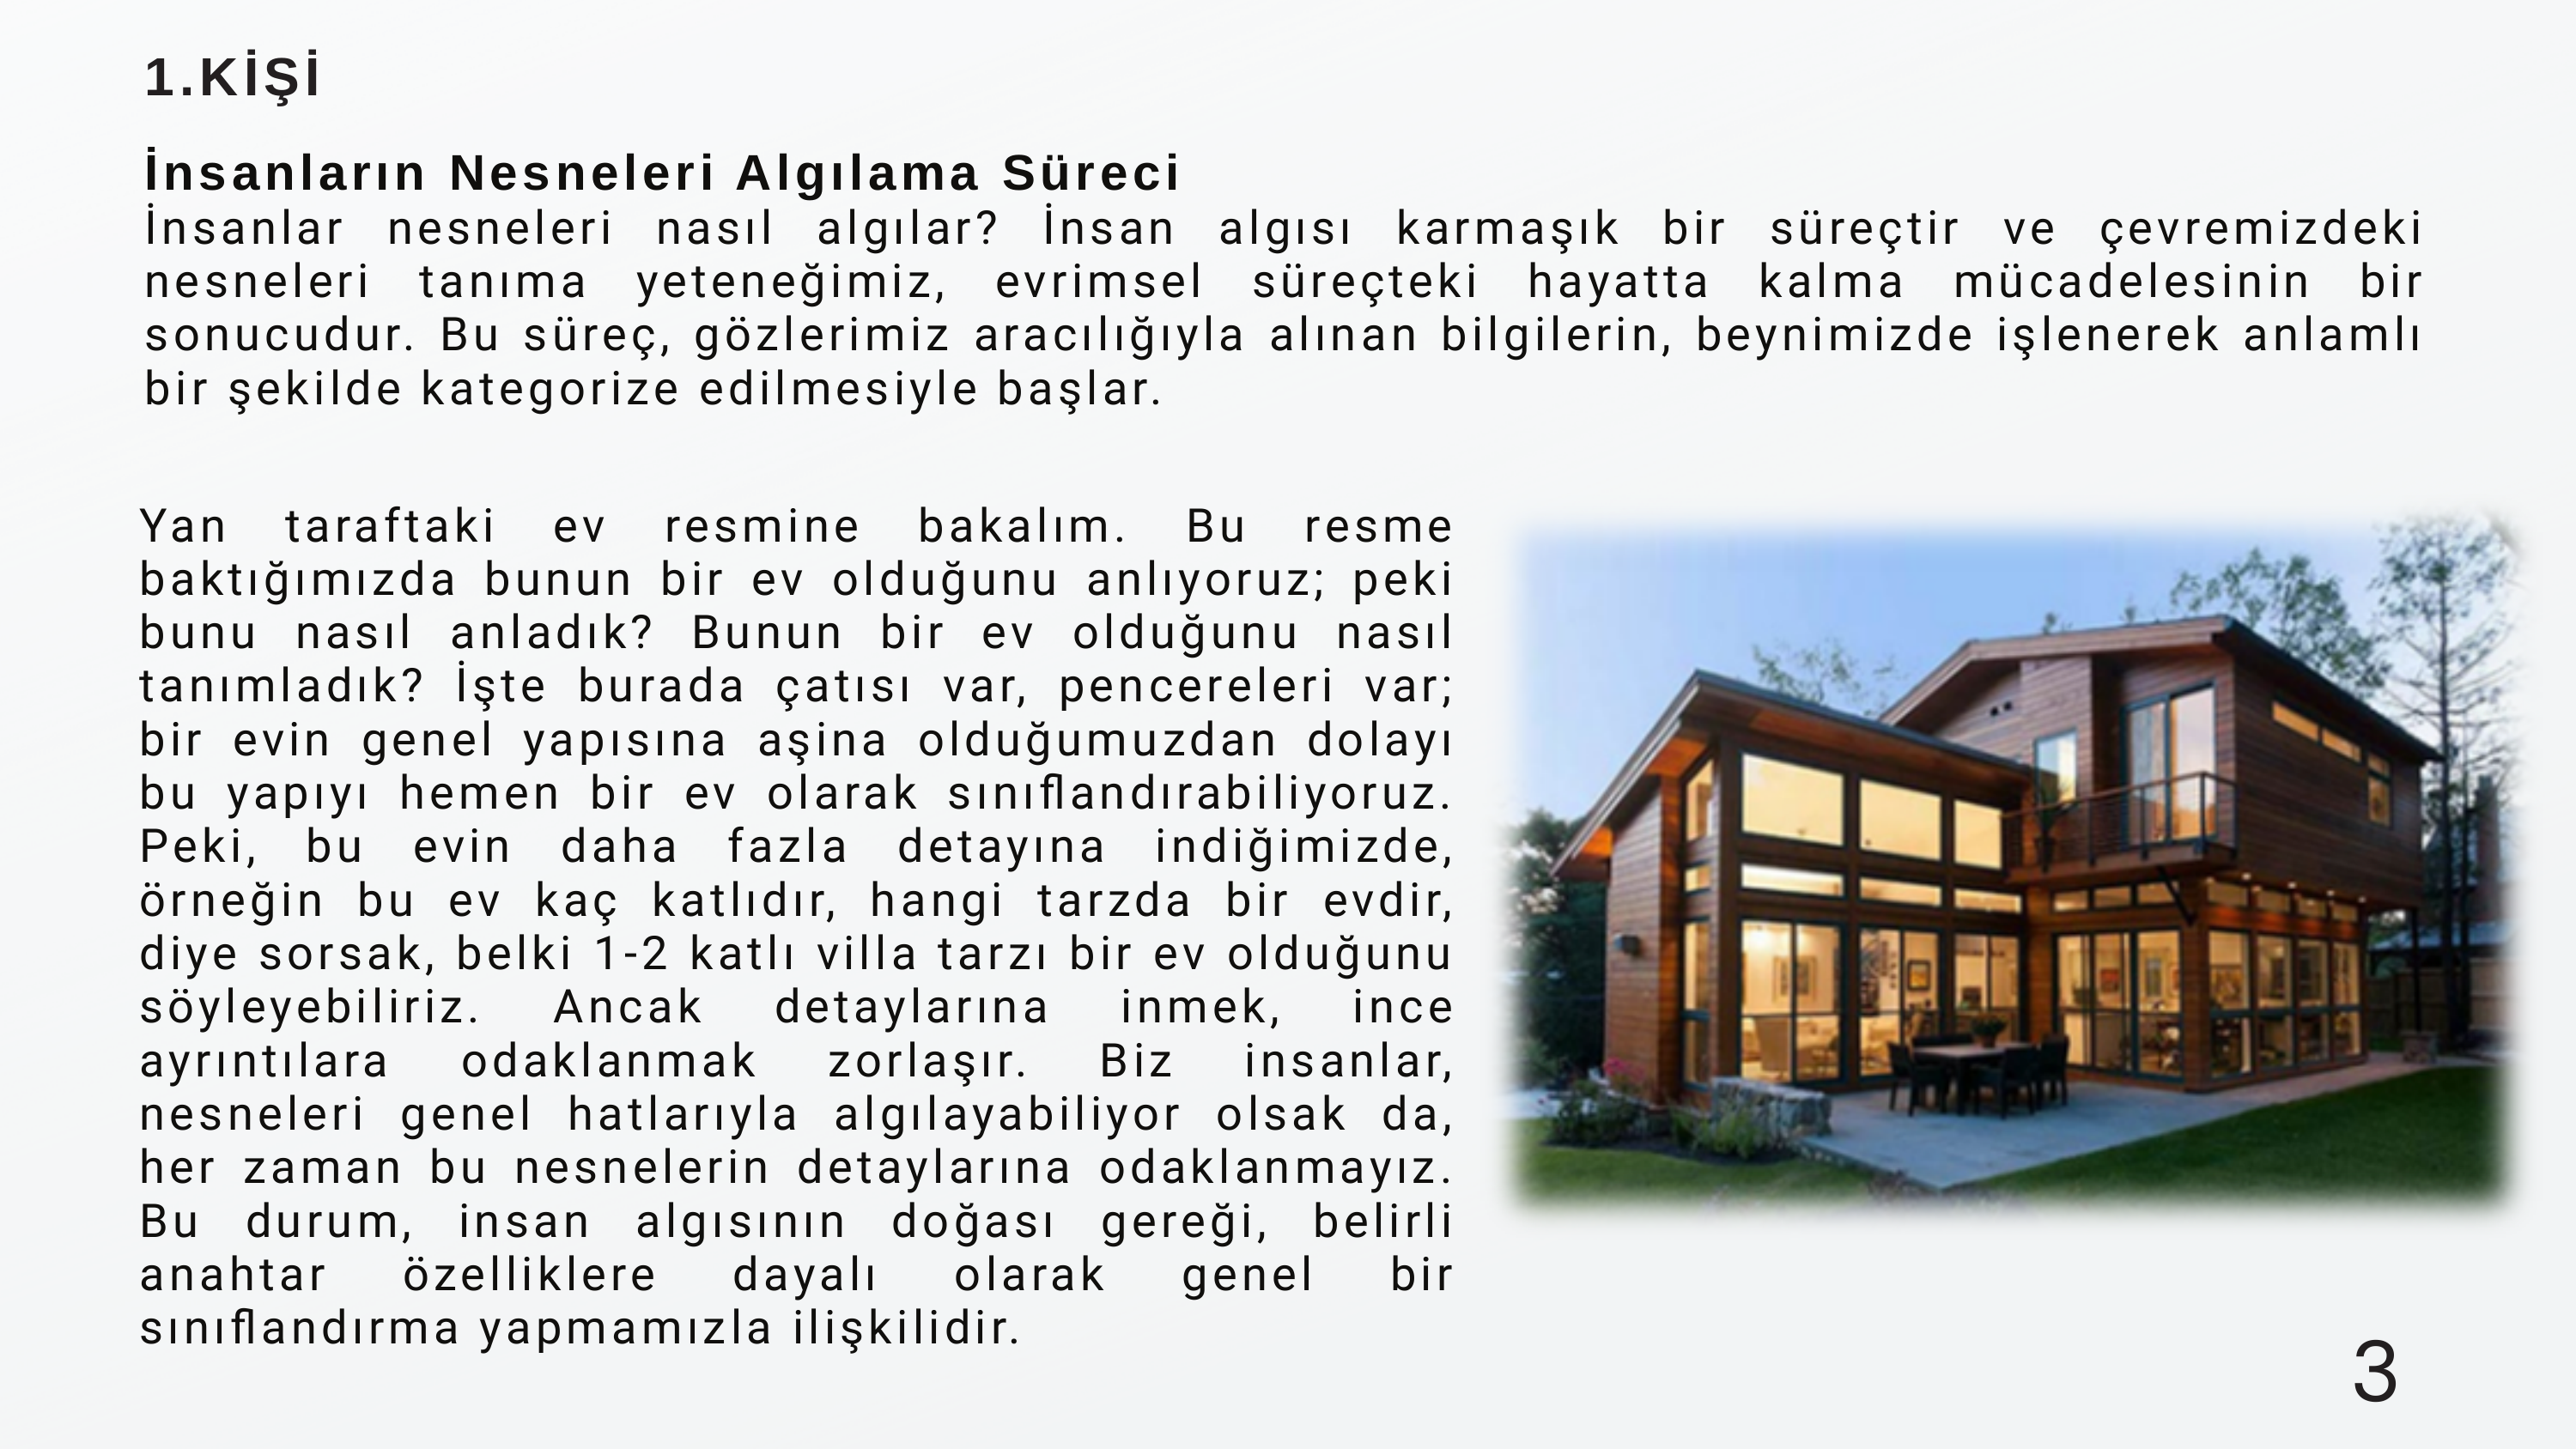

1.KİŞİ
İnsanların Nesneleri Algılama Süreci
İnsanlar nesneleri nasıl algılar? İnsan algısı karmaşık bir süreçtir ve çevremizdeki nesneleri tanıma yeteneğimiz, evrimsel süreçteki hayatta kalma mücadelesinin bir sonucudur. Bu süreç, gözlerimiz aracılığıyla alınan bilgilerin, beynimizde işlenerek anlamlı bir şekilde kategorize edilmesiyle başlar.

Yan taraftaki ev resmine bakalım. Bu resme baktığımızda bunun bir ev olduğunu anlıyoruz; peki bunu nasıl anladık? Bunun bir ev olduğunu nasıl tanımladık? İşte burada çatısı var, pencereleri var; bir evin genel yapısına aşina olduğumuzdan dolayı bu yapıyı hemen bir ev olarak sınıflandırabiliyoruz. Peki, bu evin daha fazla detayına indiğimizde, örneğin bu ev kaç katlıdır, hangi tarzda bir evdir, diye sorsak, belki 1-2 katlı villa tarzı bir ev olduğunu söyleyebiliriz. Ancak detaylarına inmek, ince ayrıntılara odaklanmak zorlaşır. Biz insanlar, nesneleri genel hatlarıyla algılayabiliyor olsak da, her zaman bu nesnelerin detaylarına odaklanmayız. Bu durum, insan algısının doğası gereği, belirli anahtar özelliklere dayalı olarak genel bir sınıflandırma yapmamızla ilişkilidir.
3